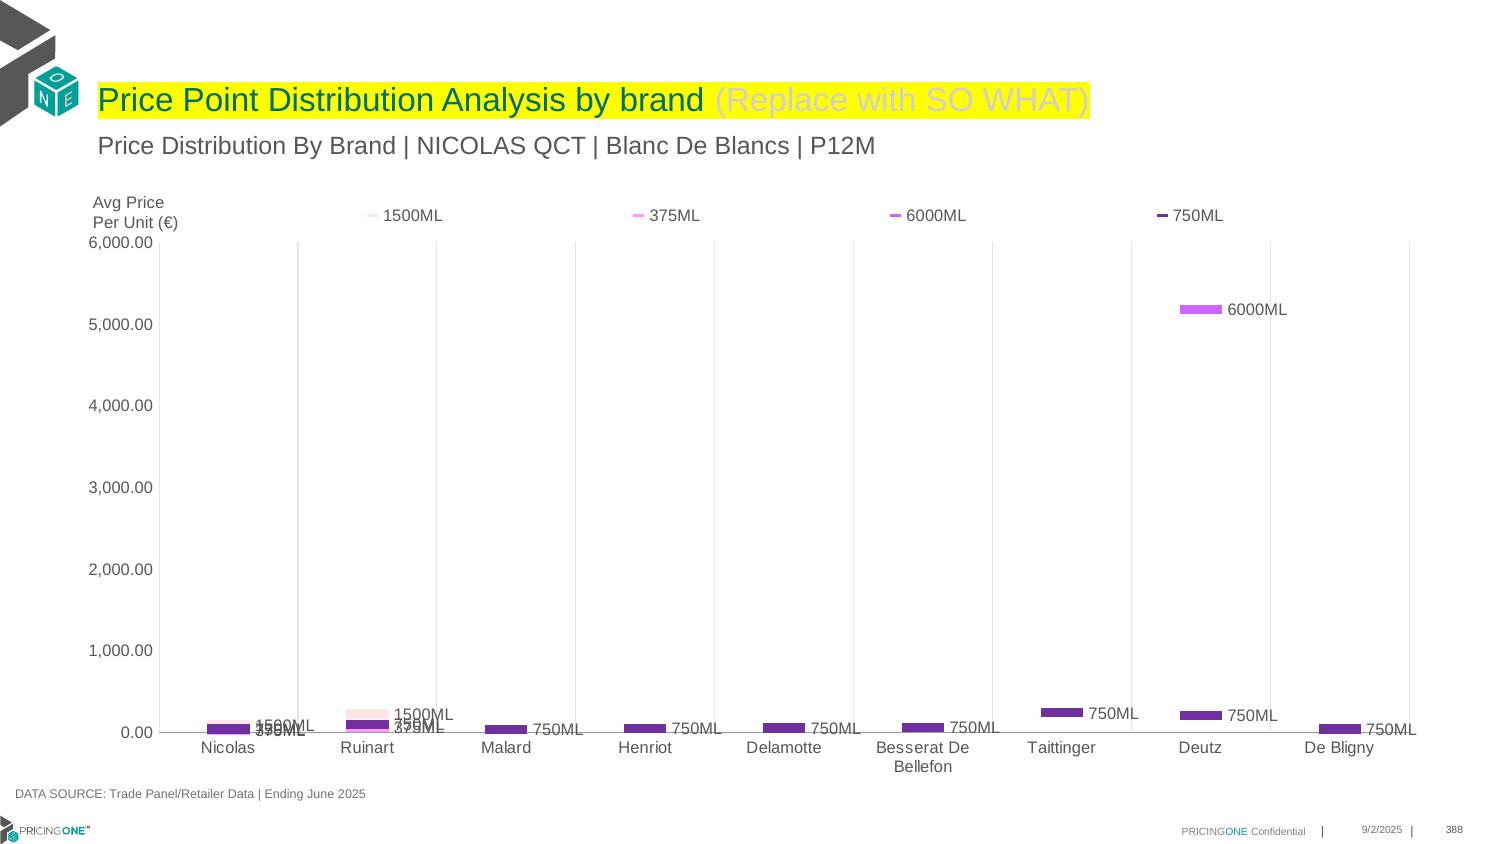

# Price Point Distribution Analysis by brand (Replace with SO WHAT)
Price Distribution By Brand | NICOLAS QCT | Blanc De Blancs | P12M

### Chart

| Category | 1500ML | 375ML | 6000ML | 750ML |
|---|---|---|---|---|
| Nicolas | 92.1852 | 24.3878 | None | 41.3127 |
| Ruinart | 225.808 | 56.5058 | None | 95.9983 |
| Malard | None | None | None | 35.4565 |
| Henriot | None | None | None | 47.2882 |
| Delamotte | None | None | None | 54.0471 |
| Besserat De Bellefon | None | None | None | 61.1402 |
| Taittinger | None | None | None | 238.8587 |
| Deutz | None | None | 5172.0 | 205.275 |
| De Bligny | None | None | None | 39.58 |
Avg Price
Per Unit (€)
DATA SOURCE: Trade Panel/Retailer Data | Ending June 2025
9/2/2025
388